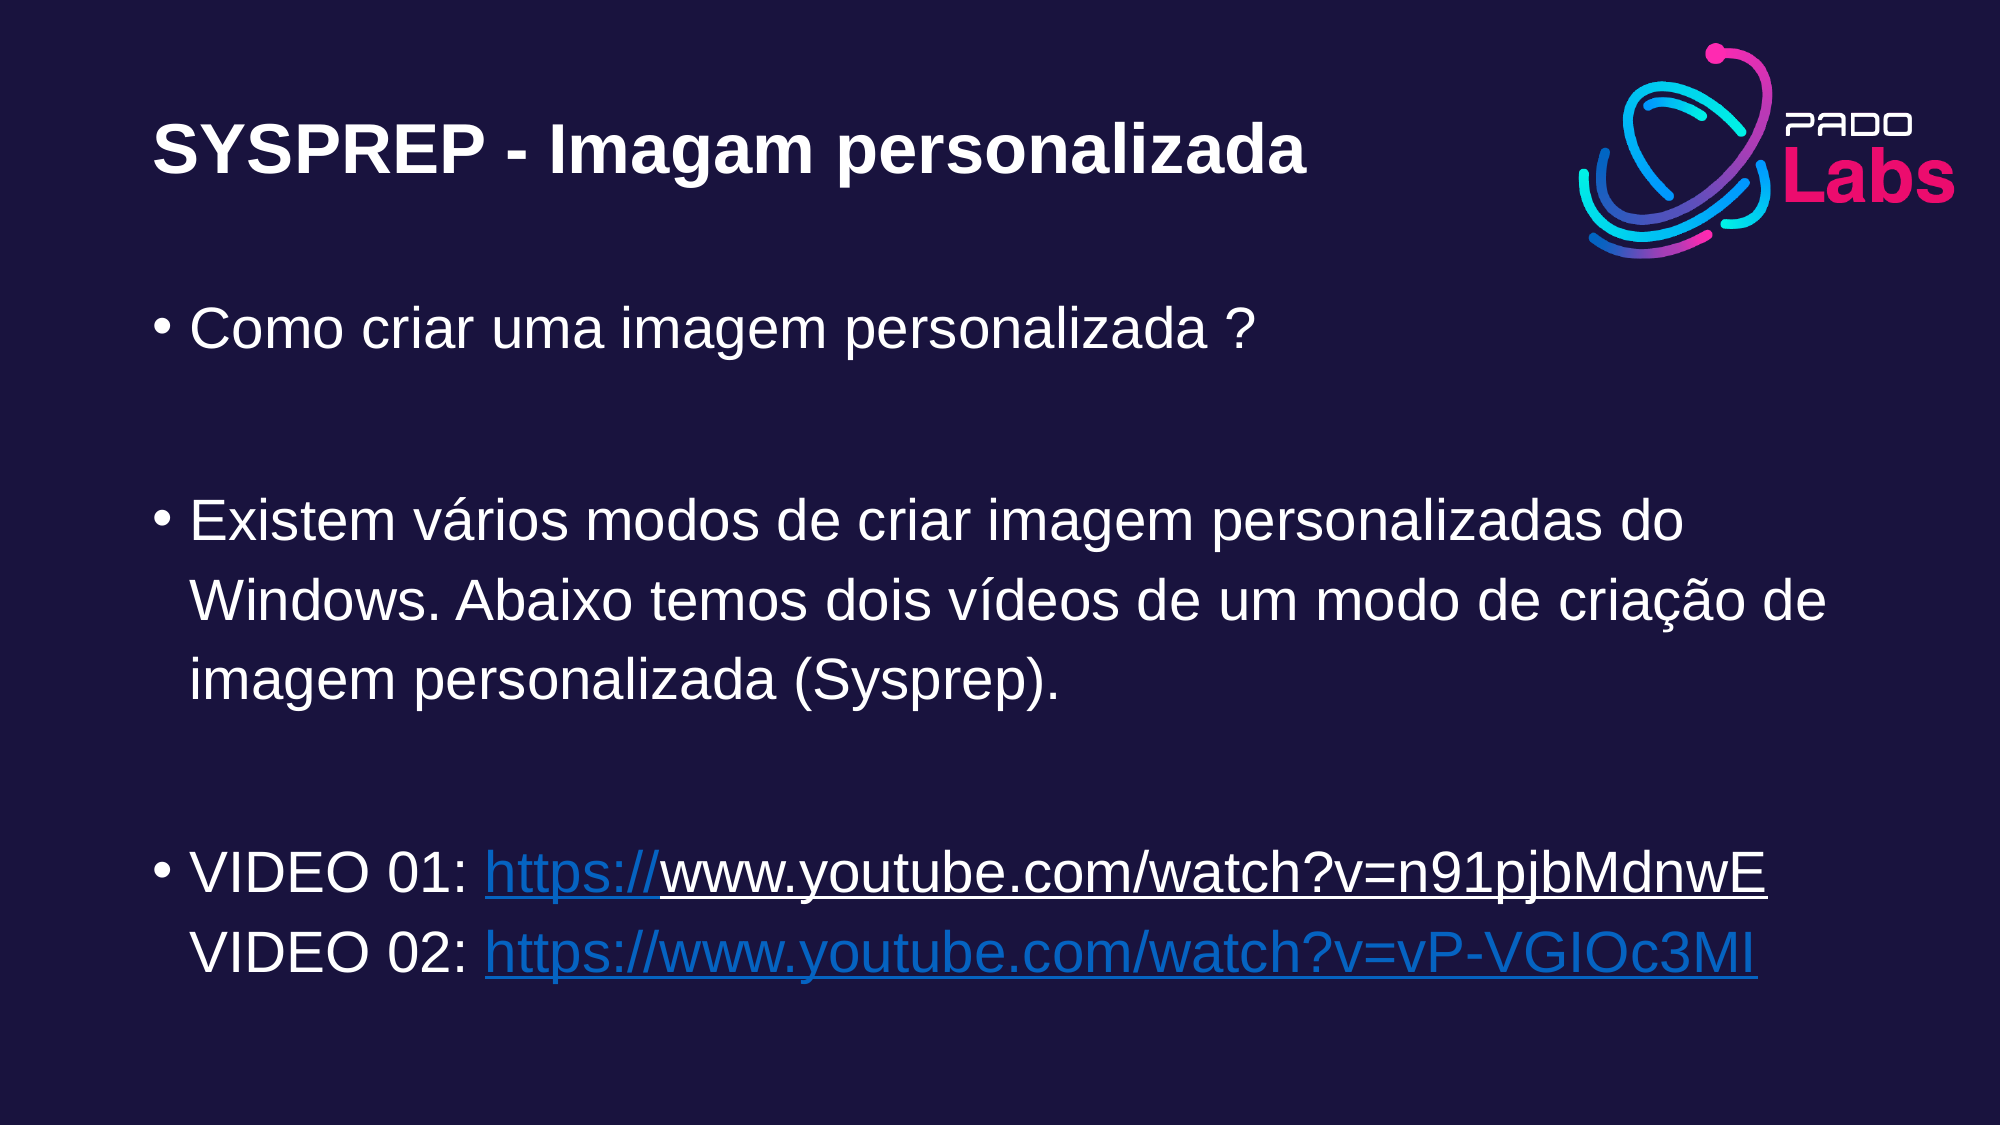

# SYSPREP - Imagam personalizada
Como criar uma imagem personalizada ?

Existem vários modos de criar imagem personalizadas do Windows. Abaixo temos dois vídeos de um modo de criação de imagem personalizada (Sysprep).

VIDEO 01: https://www.youtube.com/watch?v=n91pjbMdnwE VIDEO 02: https://www.youtube.com/watch?v=vP-VGIOc3MI